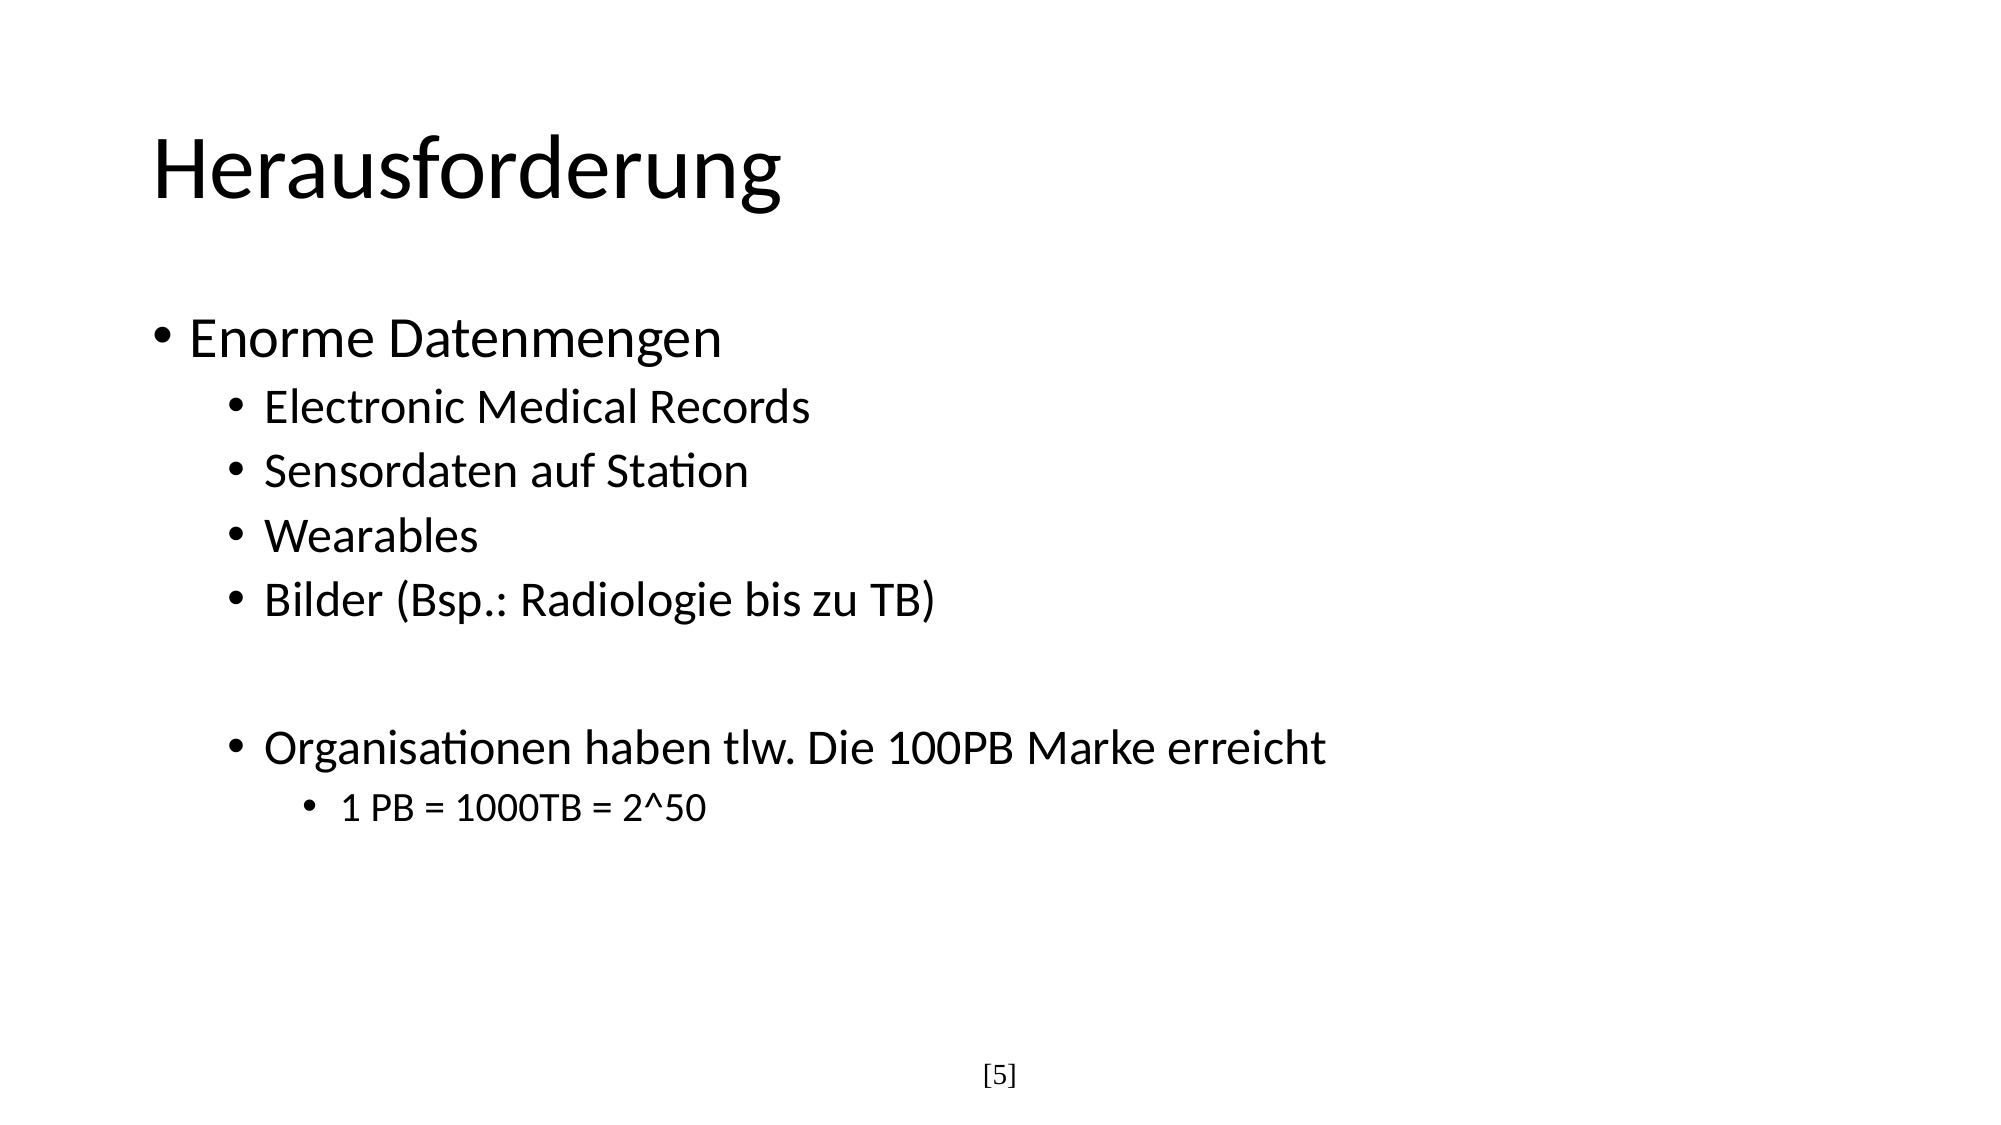

# Herausforderung
Enorme Datenmengen
Electronic Medical Records
Sensordaten auf Station
Wearables
Bilder (Bsp.: Radiologie bis zu TB)

Organisationen haben tlw. Die 100PB Marke erreicht
1 PB = 1000TB = 2^50
[5]